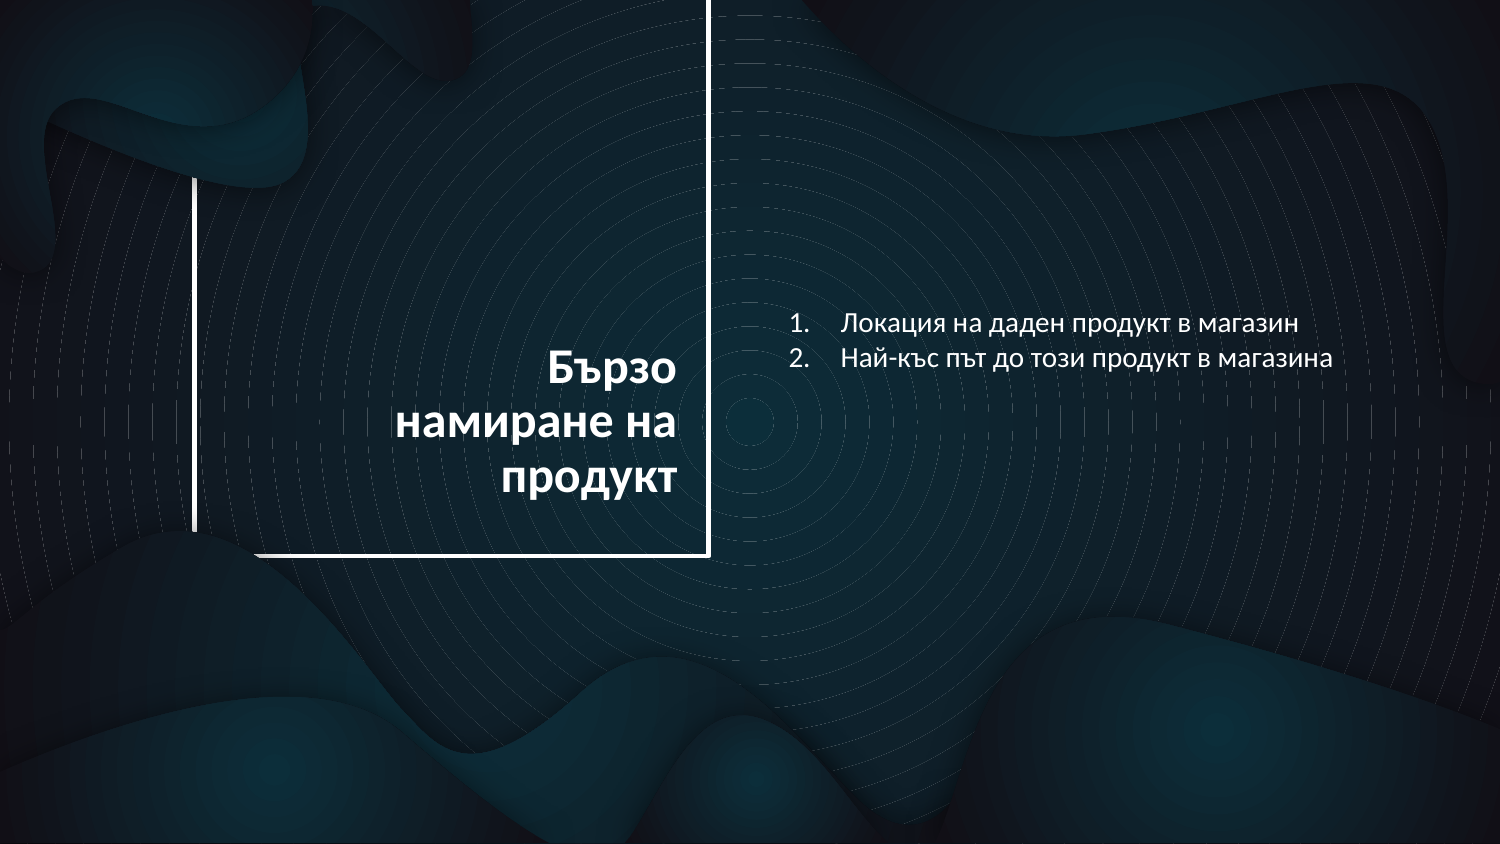

Локация на даден продукт в магазин
Най-къс път до този продукт в магазина
# Бързо намиране на продукт